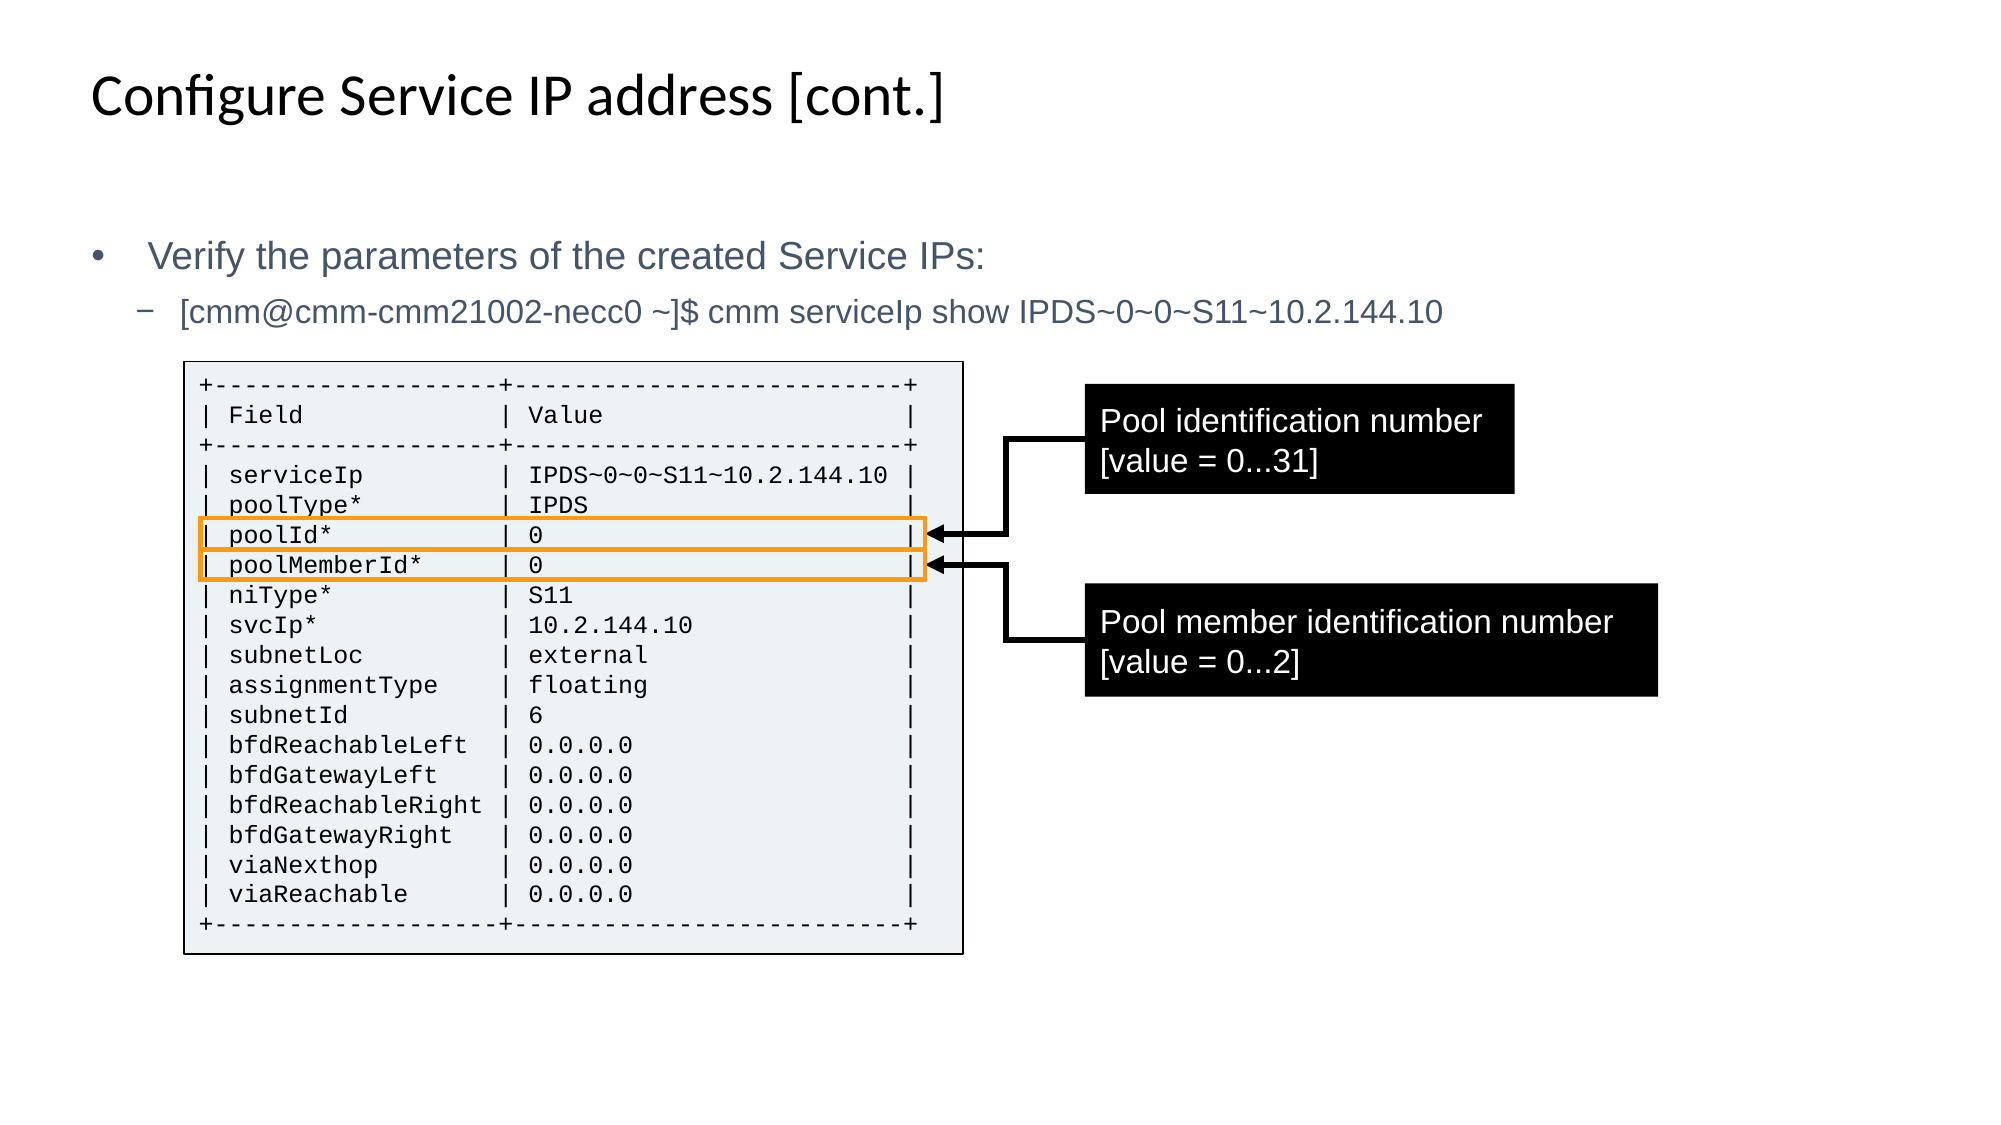

Slide excluded from Table of Contents
# Configure Service IP address [cont.]
Verify the parameters of the created Service IPs:
[cmm@cmm-cmm21002-necc0 ~]$ cmm serviceIp show IPDS~0~0~S11~10.2.144.10

+-------------------+--------------------------+
| Field             | Value                    |
+-------------------+--------------------------+
| serviceIp         | IPDS~0~0~S11~10.2.144.10 |
| poolType*         | IPDS                     |
| poolId*           | 0                        |
| poolMemberId*     | 0                        |
| niType*           | S11                      |
| svcIp*            | 10.2.144.10              |
| subnetLoc         | external                 |
| assignmentType    | floating                 |
| subnetId          | 6                        |
| bfdReachableLeft  | 0.0.0.0                  |
| bfdGatewayLeft    | 0.0.0.0                  |
| bfdReachableRight | 0.0.0.0                  |
| bfdGatewayRight   | 0.0.0.0                  |
| viaNexthop        | 0.0.0.0                  |
| viaReachable      | 0.0.0.0                  |
+-------------------+--------------------------+
Pool identification number
[value = 0...31]

Pool member identification number
[value = 0...2]